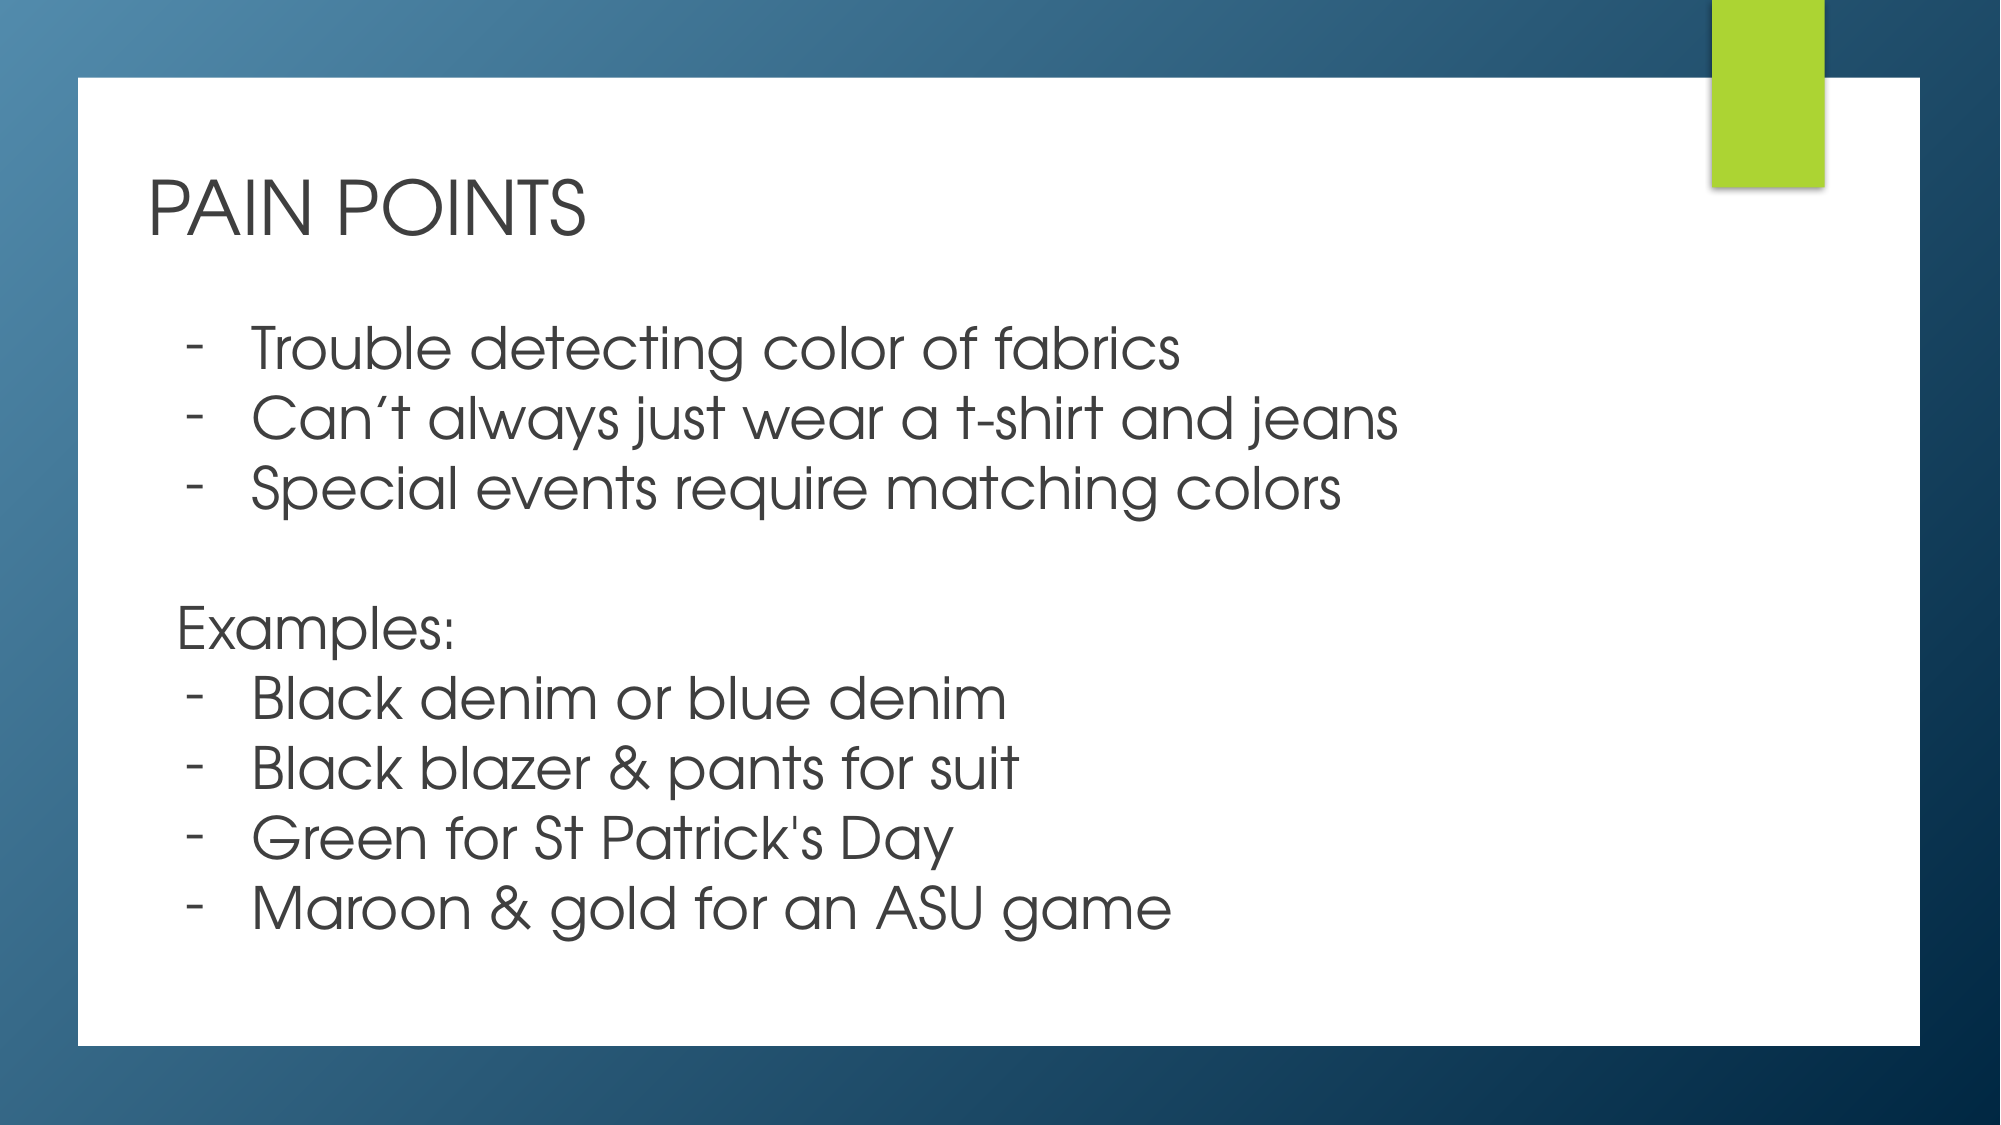

PAIN POINTS
Trouble detecting color of fabrics
Can’t always just wear a t-shirt and jeans
Special events require matching colors

Examples:
Black denim or blue denim
Black blazer & pants for suit
Green for St Patrick's Day
Maroon & gold for an ASU game
#